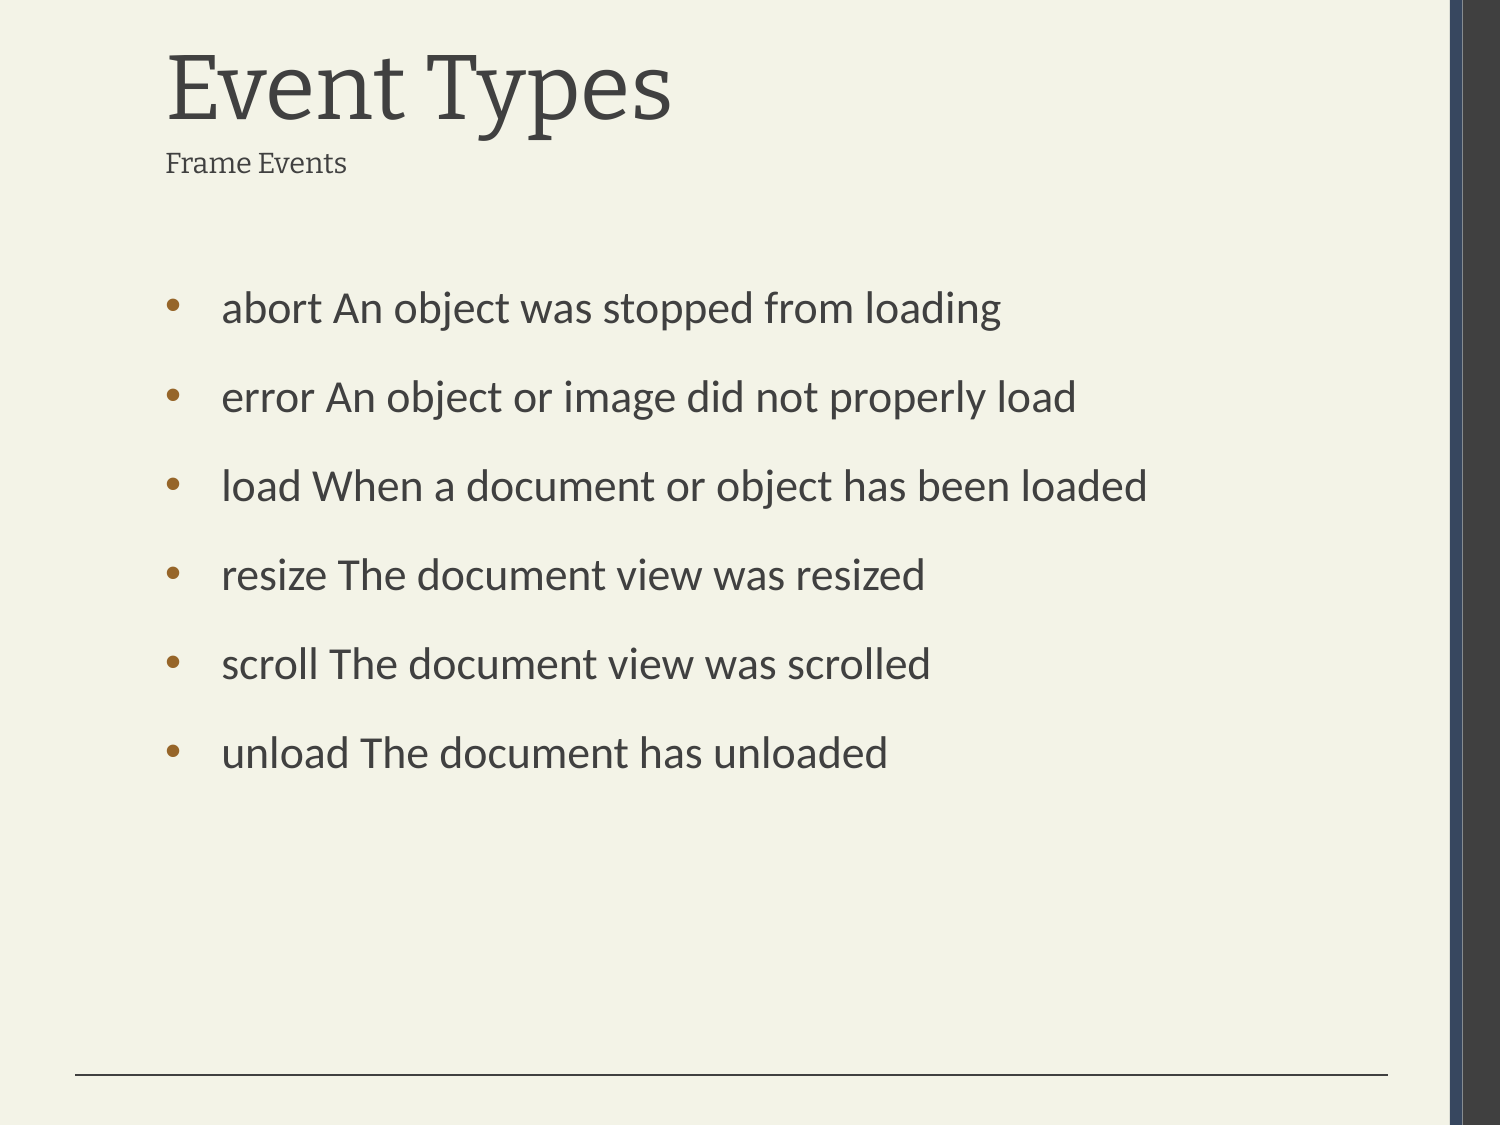

# Event Types
Frame Events
abort An object was stopped from loading
error An object or image did not properly load
load When a document or object has been loaded
resize The document view was resized
scroll The document view was scrolled
unload The document has unloaded